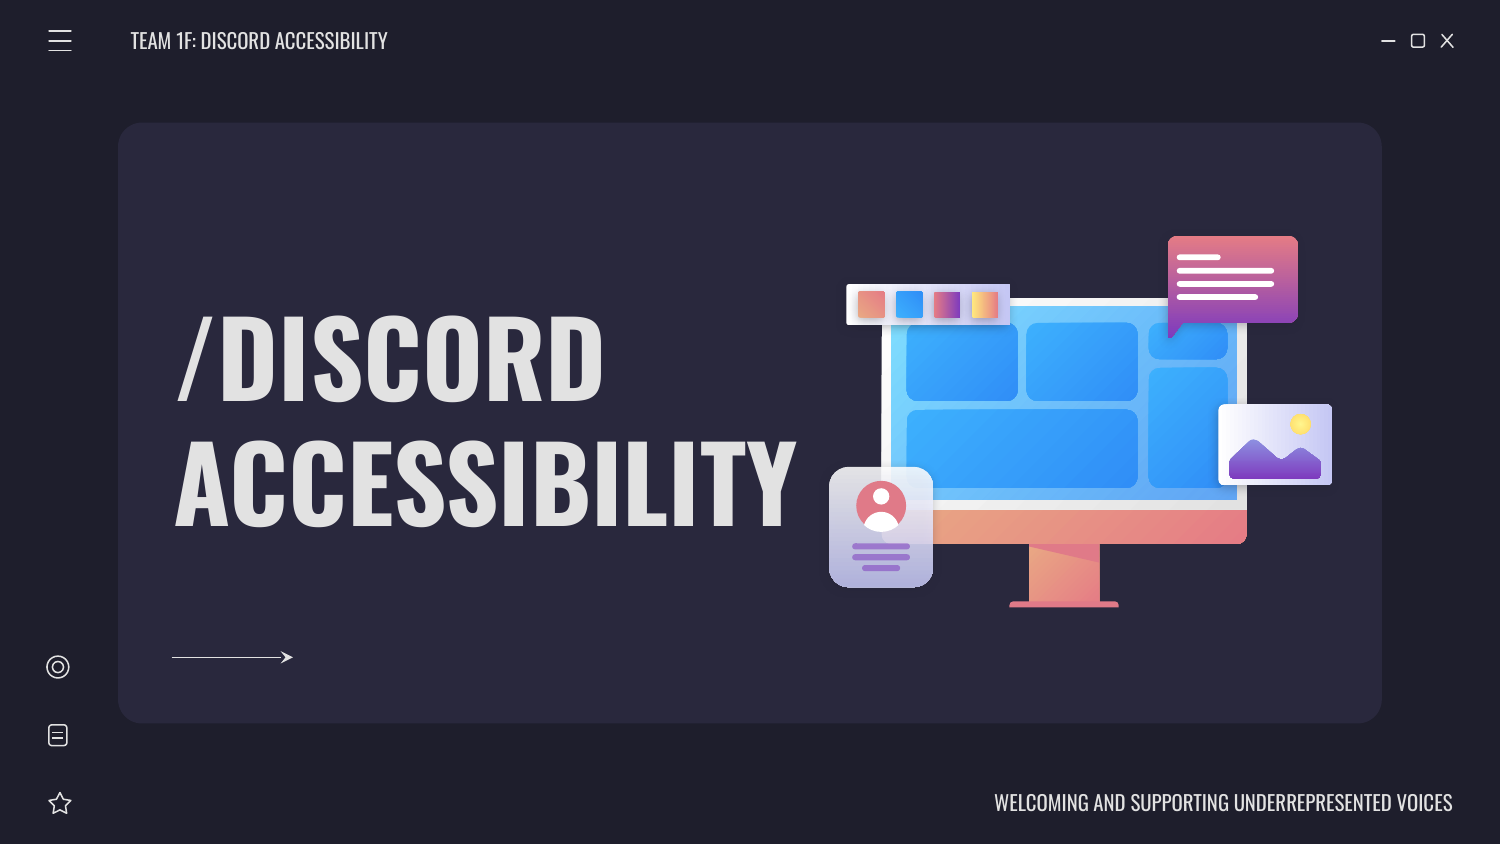

TEAM 1F: DISCORD ACCESSIBILITY

# /DISCORD
ACCESSIBILITY

WELCOMING AND SUPPORTING UNDERREPRESENTED VOICES